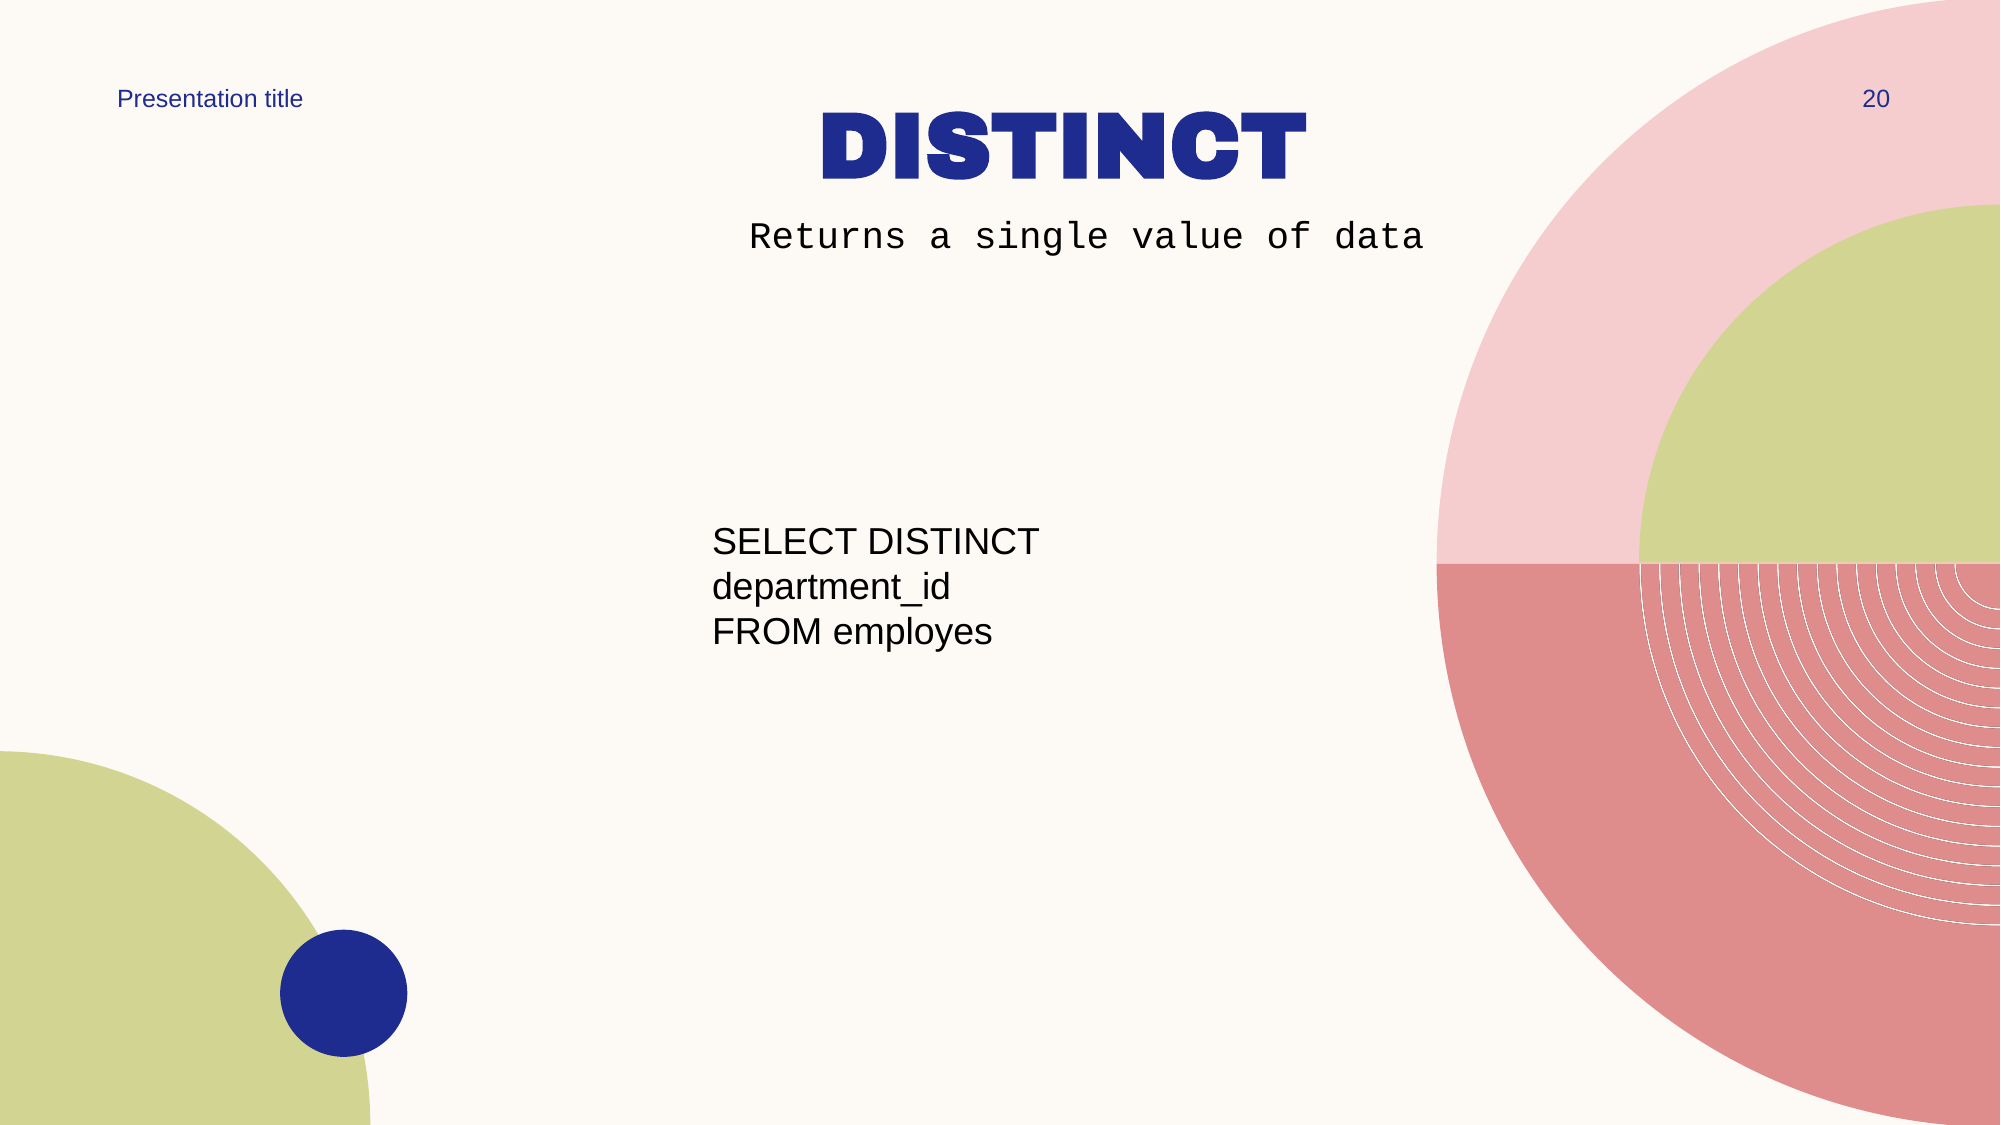

Presentation title
20
# DISTINCT
Returns a single value of data
SELECT DISTINCT department_id
FROM employes